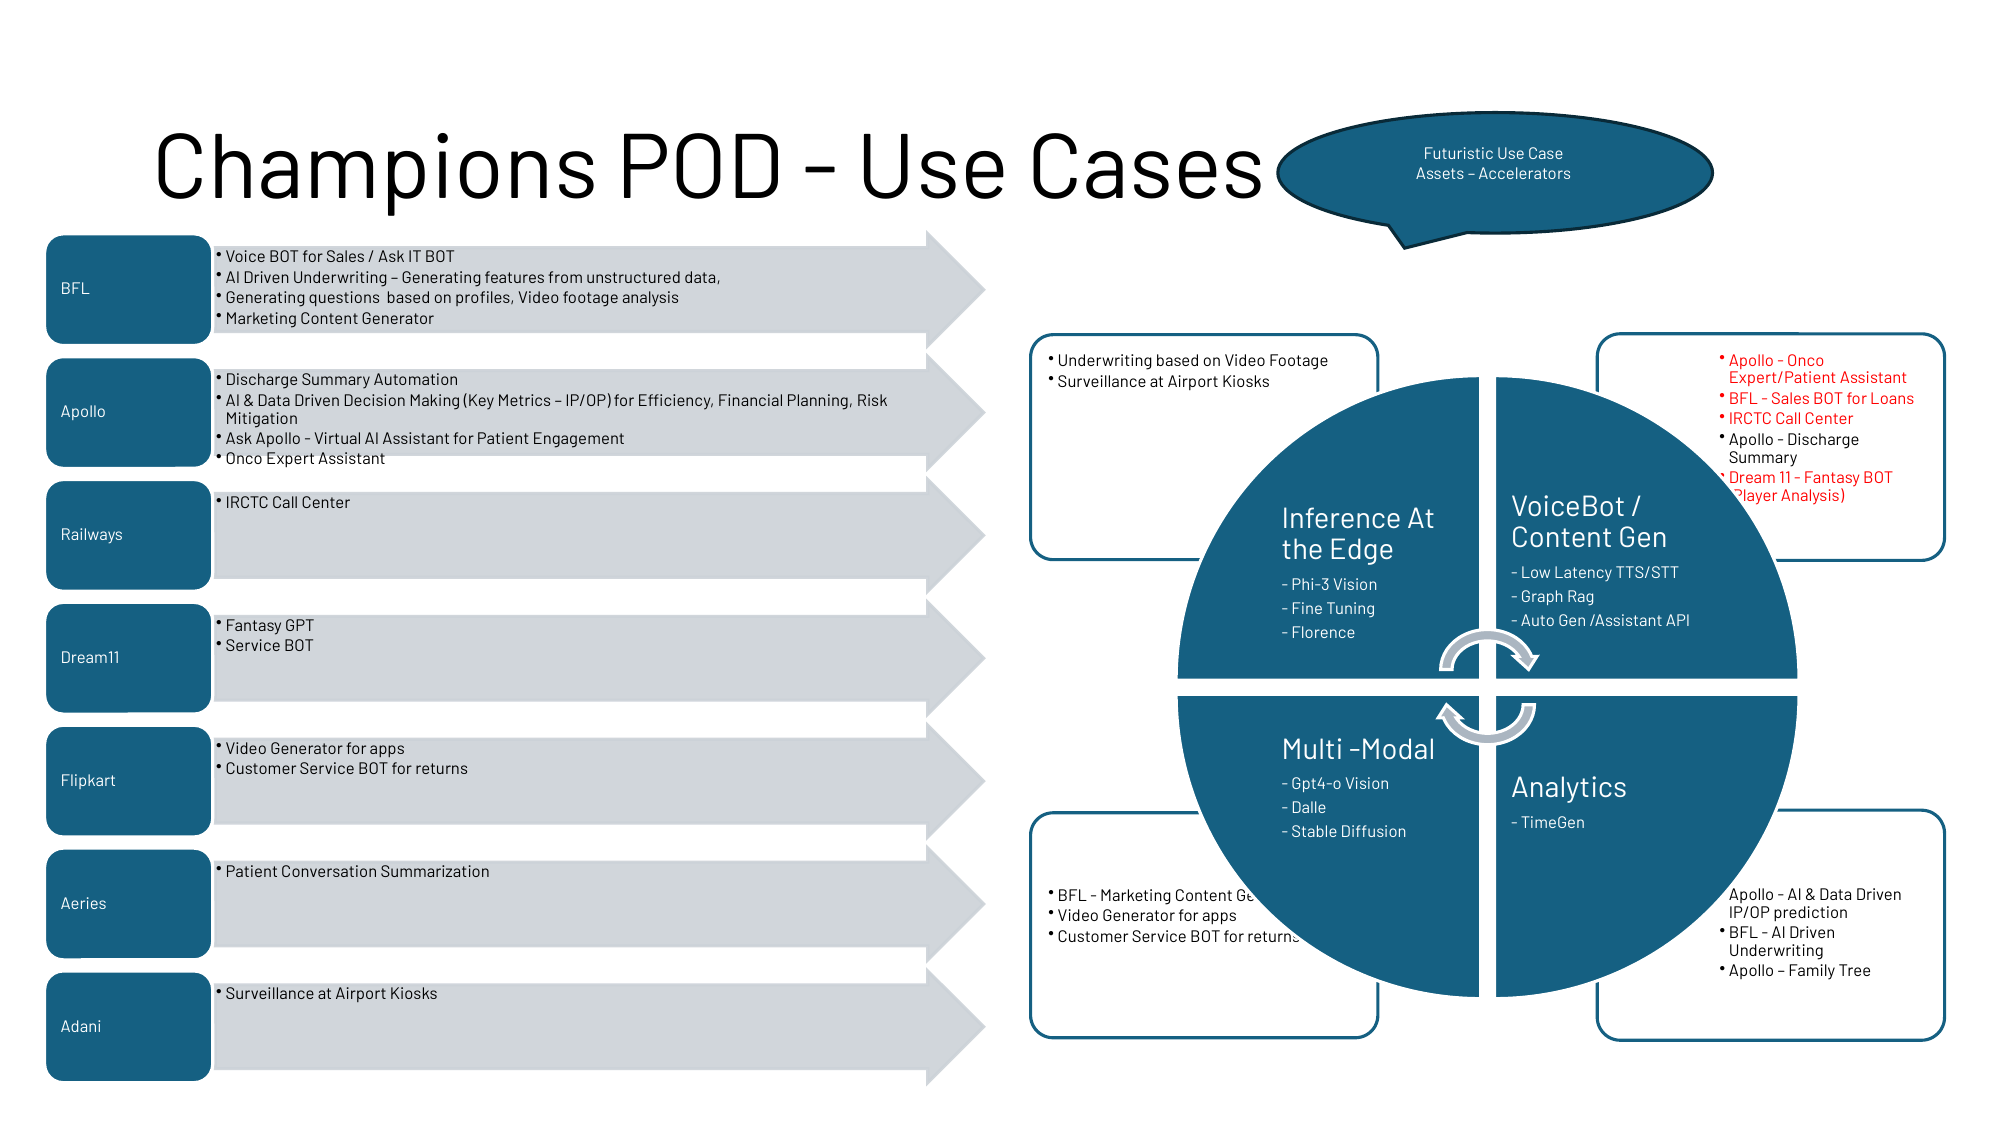

# Champions POD - Use Cases
Futuristic Use Case
Assets – Accelerators

Voice BOT for Sales / Ask IT BOT
AI Driven Underwriting – Generating features from unstructured data,
Generating questions  based on profiles, Video footage analysis
Marketing Content Generator
BFL
Discharge Summary Automation
AI & Data Driven Decision Making (Key Metrics – IP/OP) for Efficiency, Financial Planning, Risk Mitigation
Ask Apollo - Virtual AI Assistant for Patient Engagement
Onco Expert Assistant
Apollo
IRCTC Call Center
Railways
Fantasy GPT
Service BOT
Dream11
Video Generator for apps
Customer Service BOT for returns
Flipkart
Patient Conversation Summarization
Aeries
Surveillance at Airport Kiosks
Adani
Apollo - AI & Data Driven IP/OP prediction
BFL - AI Driven Underwriting
Apollo – Family Tree
BFL - Marketing Content Generator
Video Generator for apps
Customer Service BOT for returns
Apollo - Onco Expert/Patient Assistant
BFL - Sales BOT for Loans
IRCTC Call Center
Apollo - Discharge Summary
Dream 11 - Fantasy BOT (Player Analysis)
Underwriting based on Video Footage
Surveillance at Airport Kiosks
Inference At the Edge
- Phi-3 Vision
- Fine Tuning
- Florence
VoiceBot / Content Gen
- Low Latency TTS/STT
- Graph Rag
- Auto Gen /Assistant API

Analytics
- TimeGen
Multi -Modal
- Gpt4-o Vision
- Dalle
- Stable Diffusion